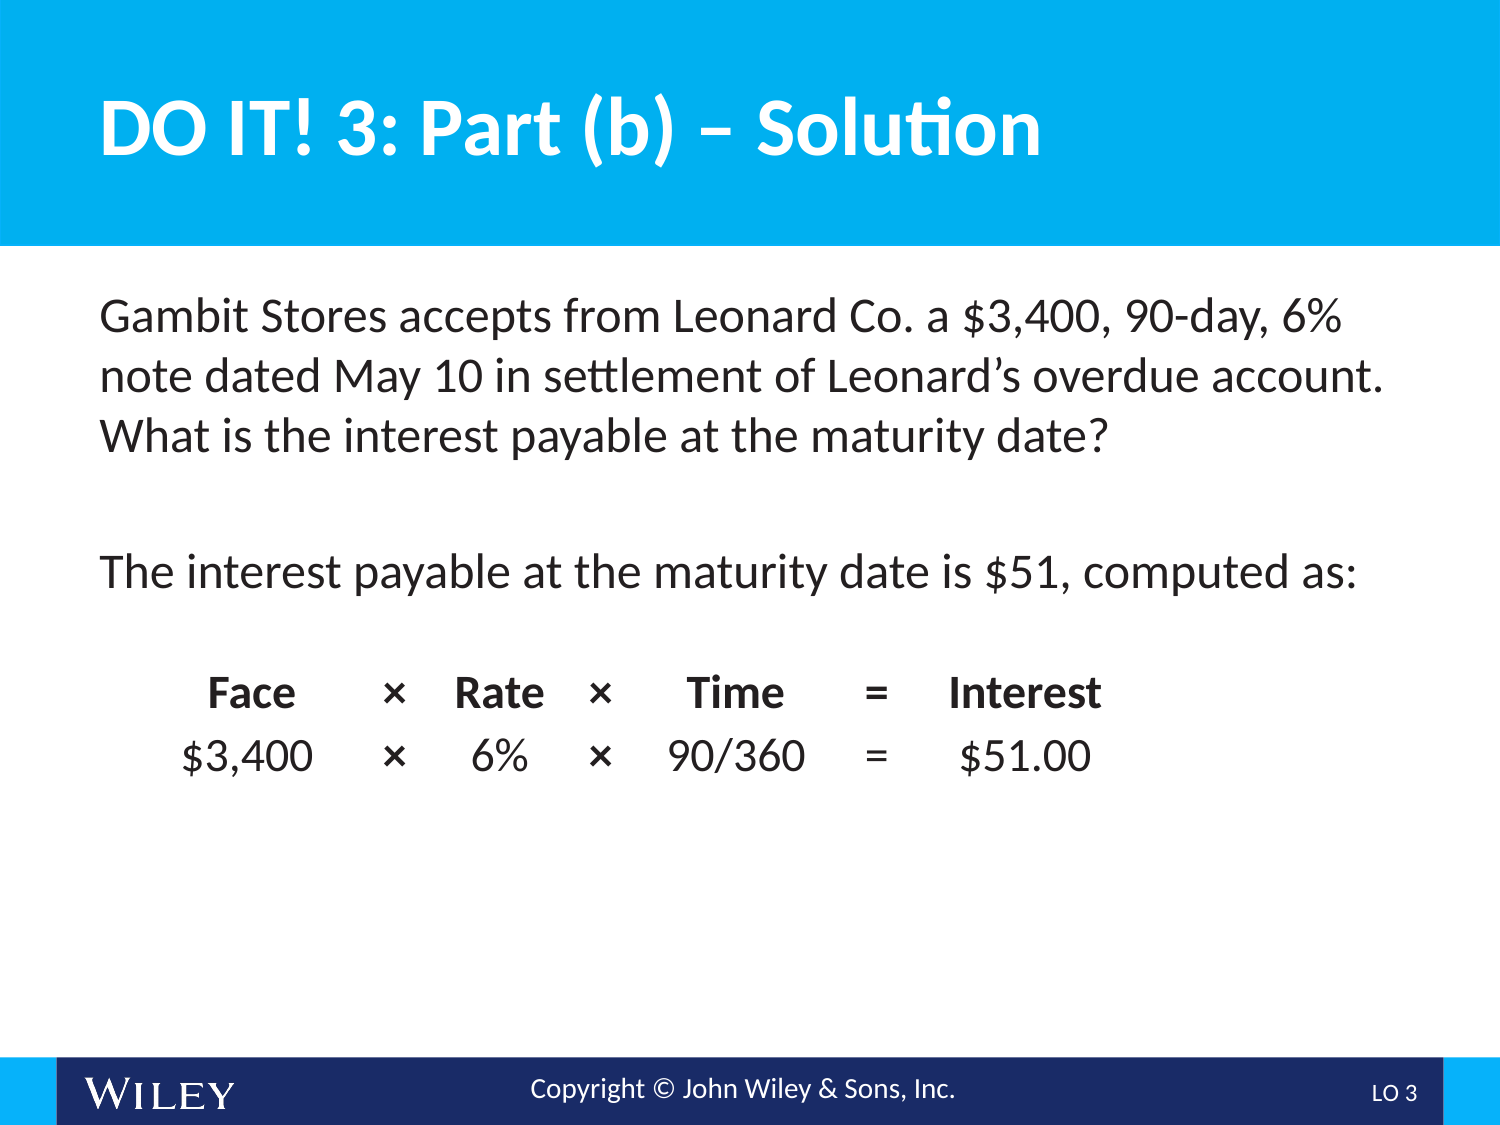

# DO IT! 3: Part (b) – Solution
Gambit Stores accepts from Leonard Co. a $3,400, 90-day, 6% note dated May 10 in settlement of Leonard’s overdue account. What is the interest payable at the maturity date?
The interest payable at the maturity date is $51, computed as:
| Face | × | Rate | × | Time | = | Interest |
| --- | --- | --- | --- | --- | --- | --- |
| $3,400 | × | 6% | × | 90/360 | = | $51.00 |
L O 3